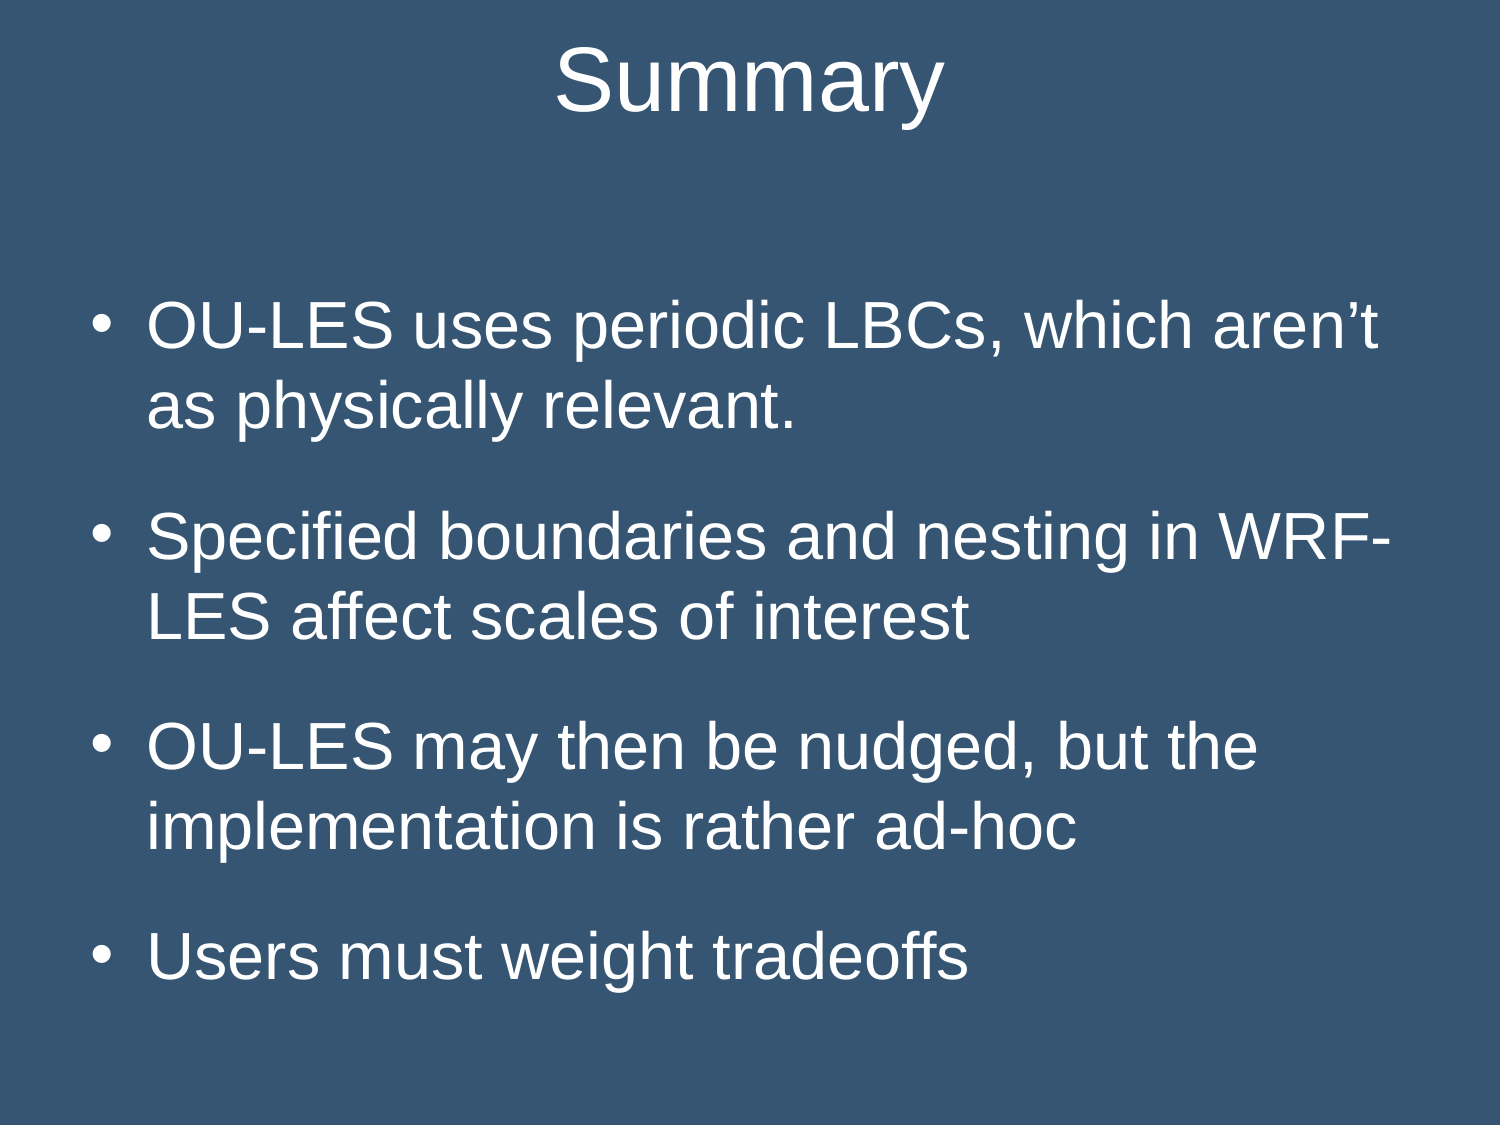

# Summary
OU-LES uses periodic LBCs, which aren’t as physically relevant.
Specified boundaries and nesting in WRF-LES affect scales of interest
OU-LES may then be nudged, but the implementation is rather ad-hoc
Users must weight tradeoffs